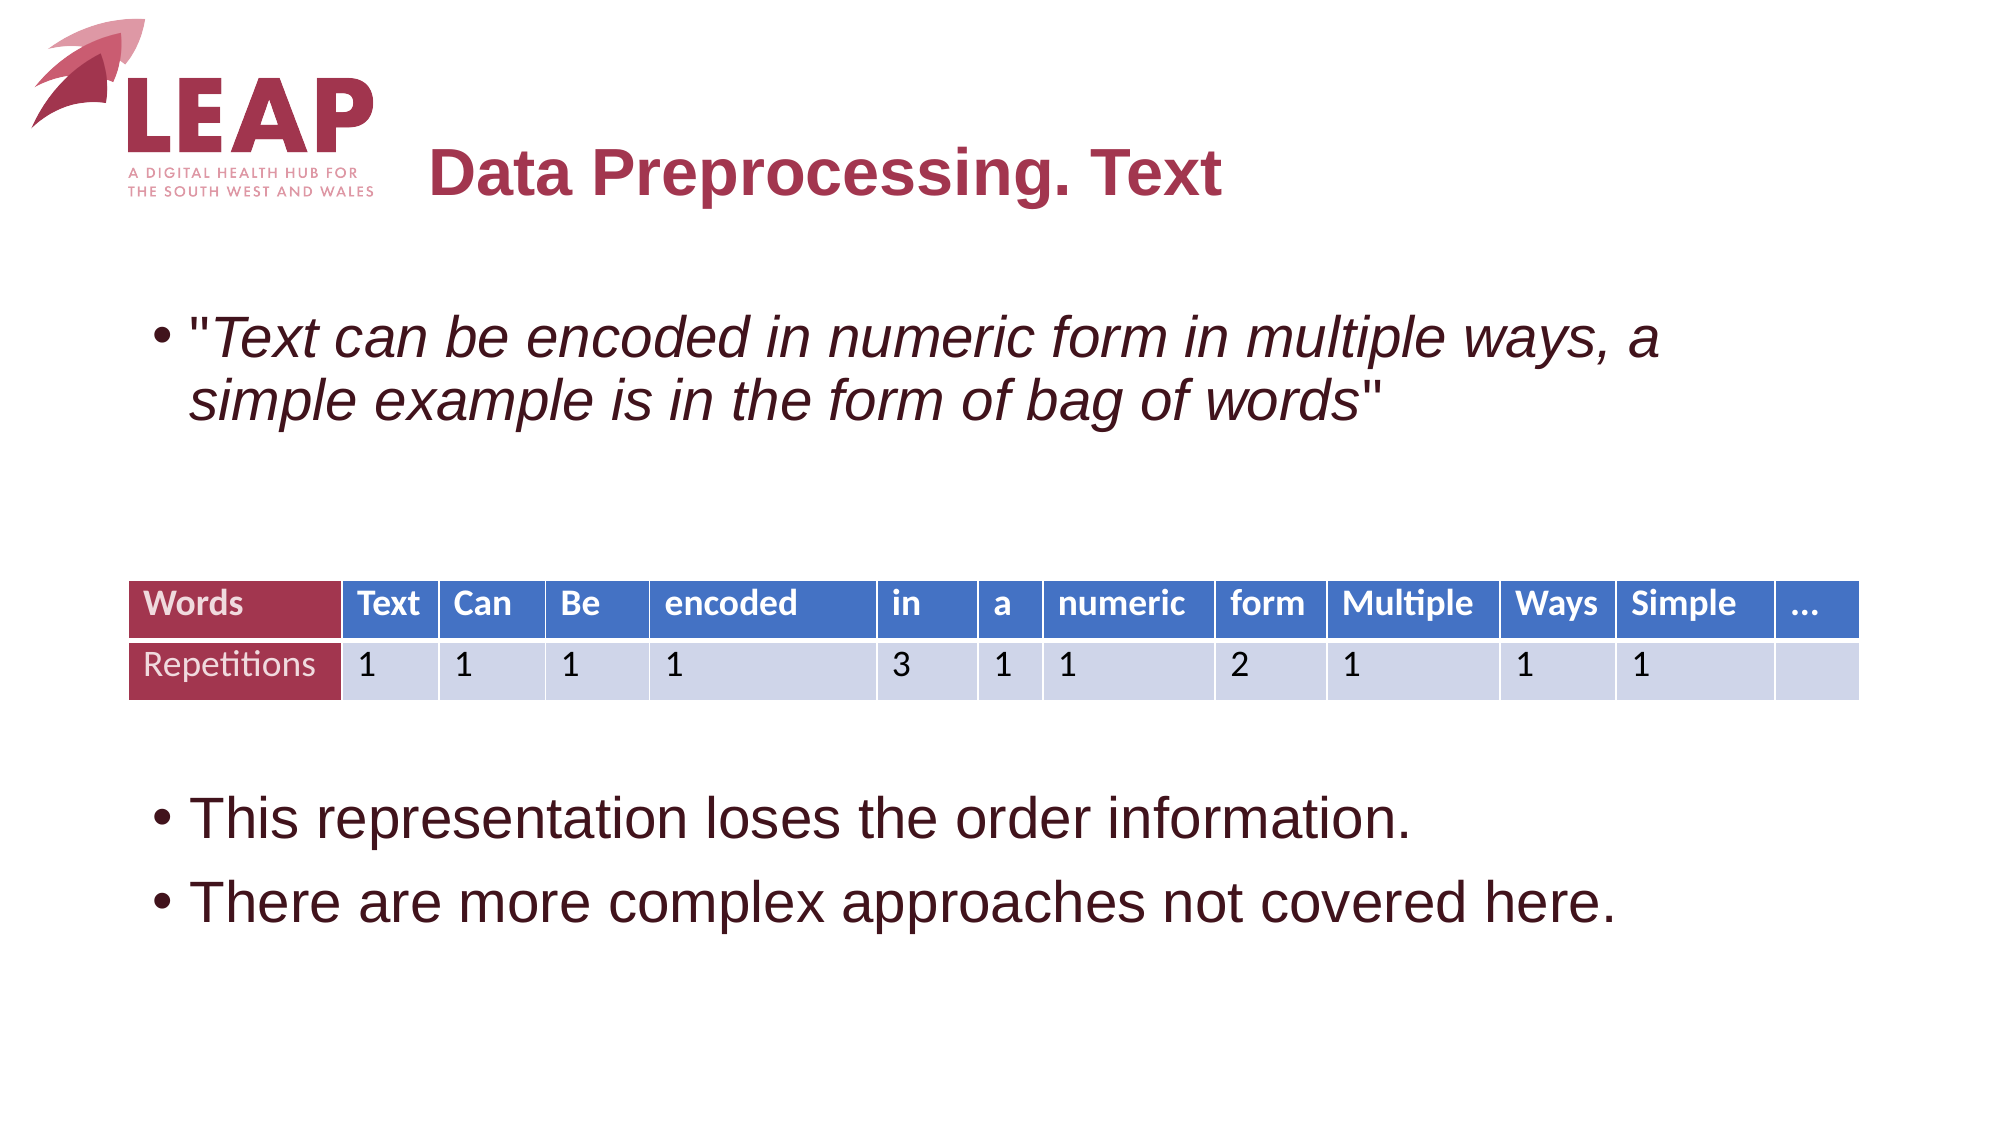

# Data Preprocessing. Text
"Text can be encoded in numeric form in multiple ways, a simple example is in the form of bag of words"

This representation loses the order information.
There are more complex approaches not covered here.
| Words | Text | Can | Be | encoded | in | a | numeric | form | Multiple | Ways | Simple | ... |
| --- | --- | --- | --- | --- | --- | --- | --- | --- | --- | --- | --- | --- |
| Repetitions | 1 | 1 | 1 | 1 | 3 | 1 | 1 | 2 | 1 | 1 | 1 |  |